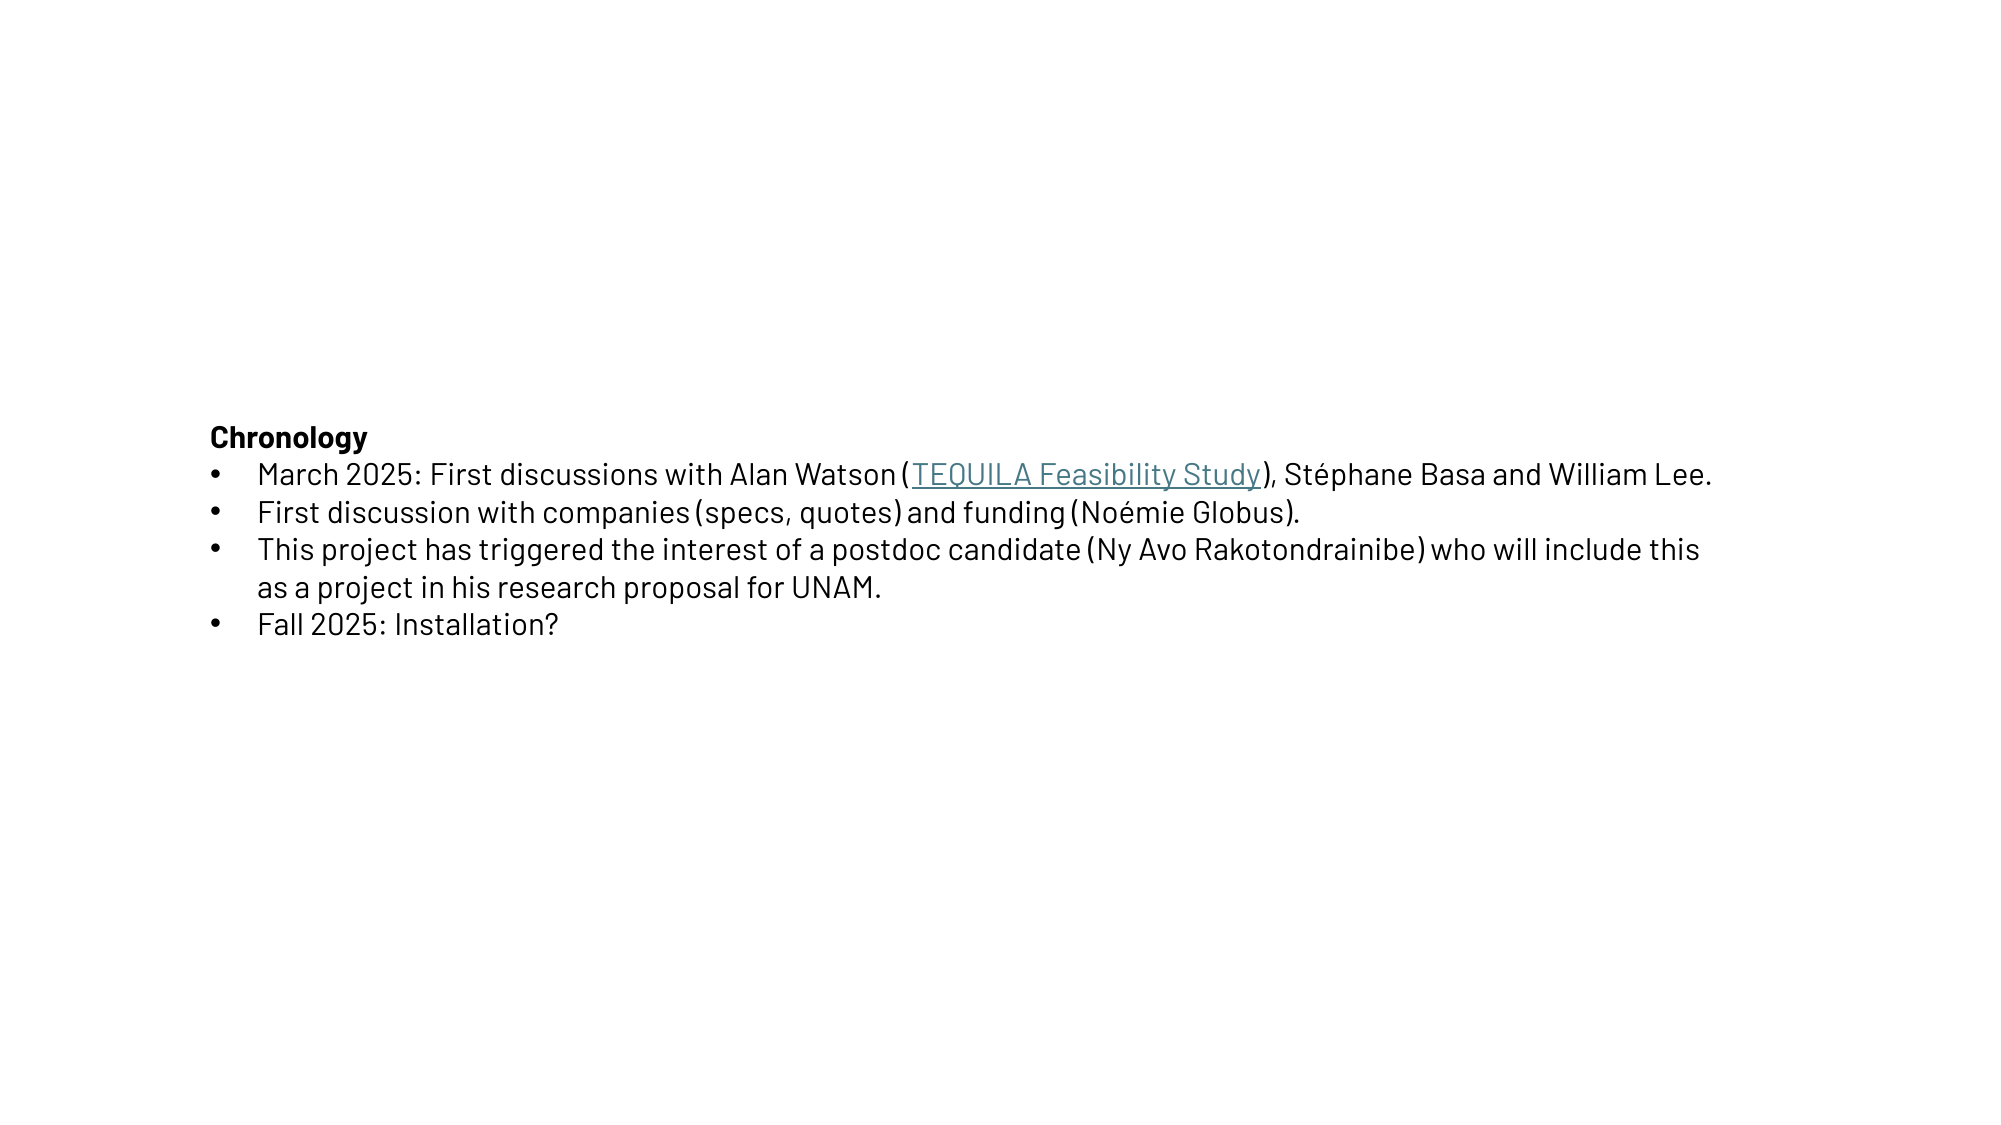

Chronology
March 2025: First discussions with Alan Watson (TEQUILA Feasibility Study), Stéphane Basa and William Lee.
First discussion with companies (specs, quotes) and funding (Noémie Globus).
This project has triggered the interest of a postdoc candidate (Ny Avo Rakotondrainibe) who will include this as a project in his research proposal for UNAM.
Fall 2025: Installation?